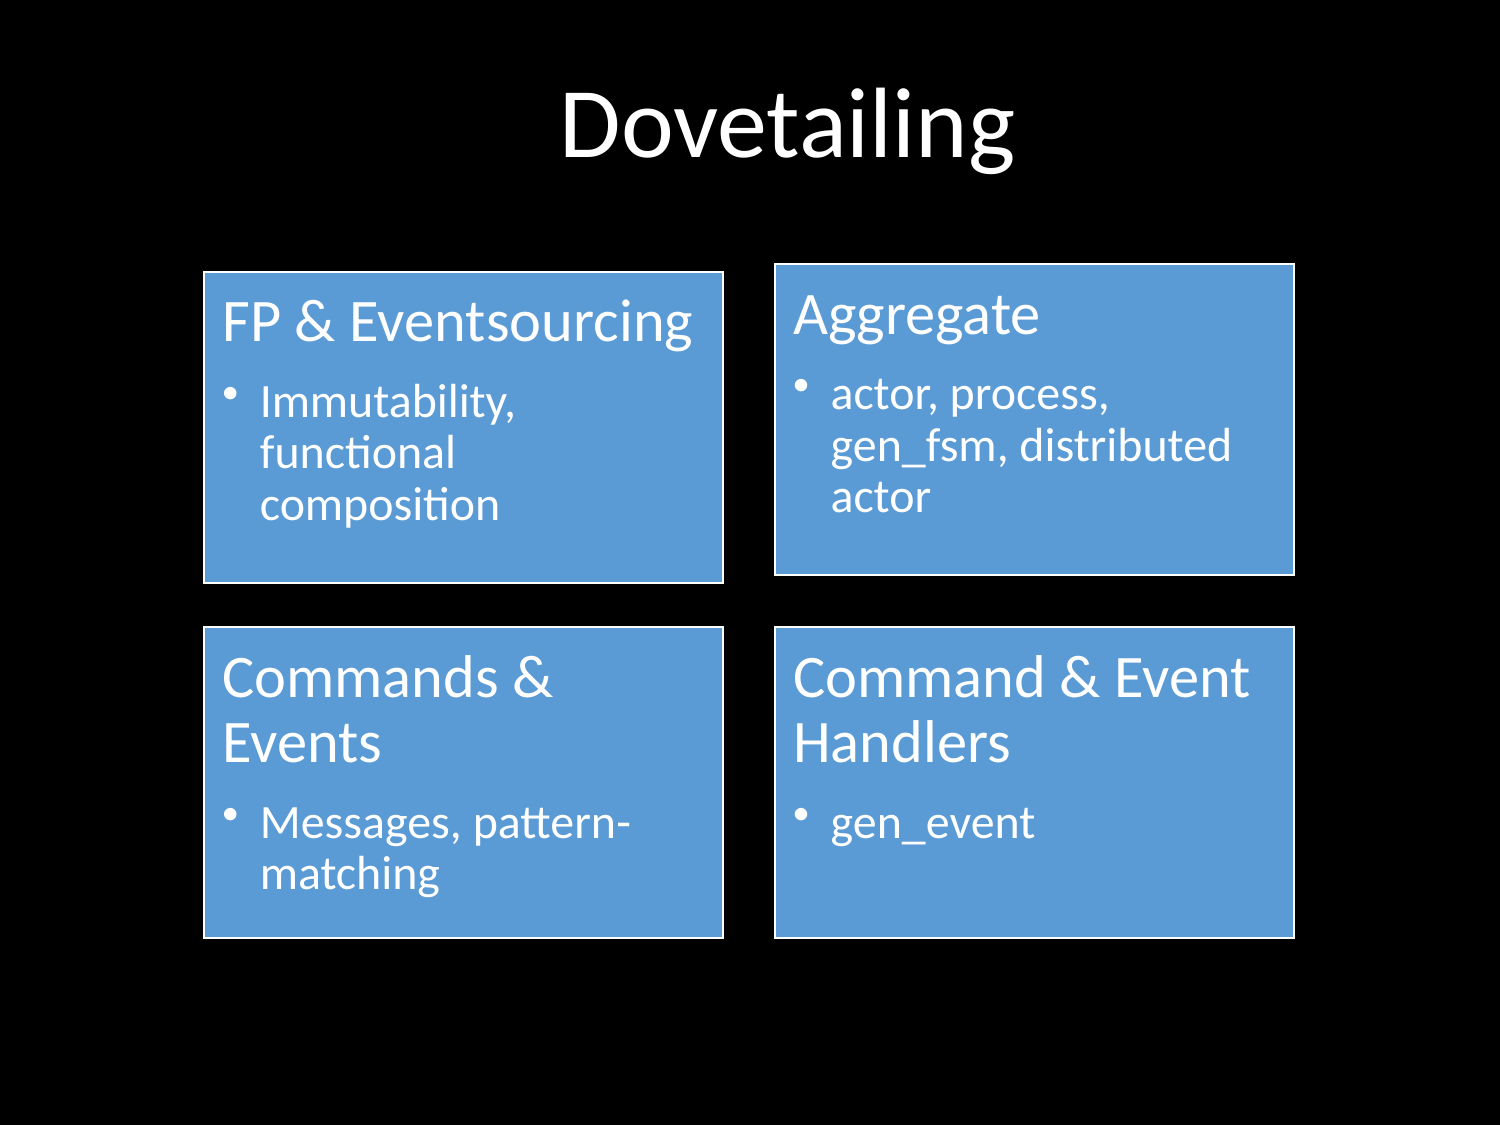

Dovetailing
FP & Eventsourcing
Immutability, functional composition
Aggregate
actor, process, gen_fsm, distributed actor
Commands & Events
Messages, pattern-matching
Command & Event Handlers
gen_event
# > Why CQRS?